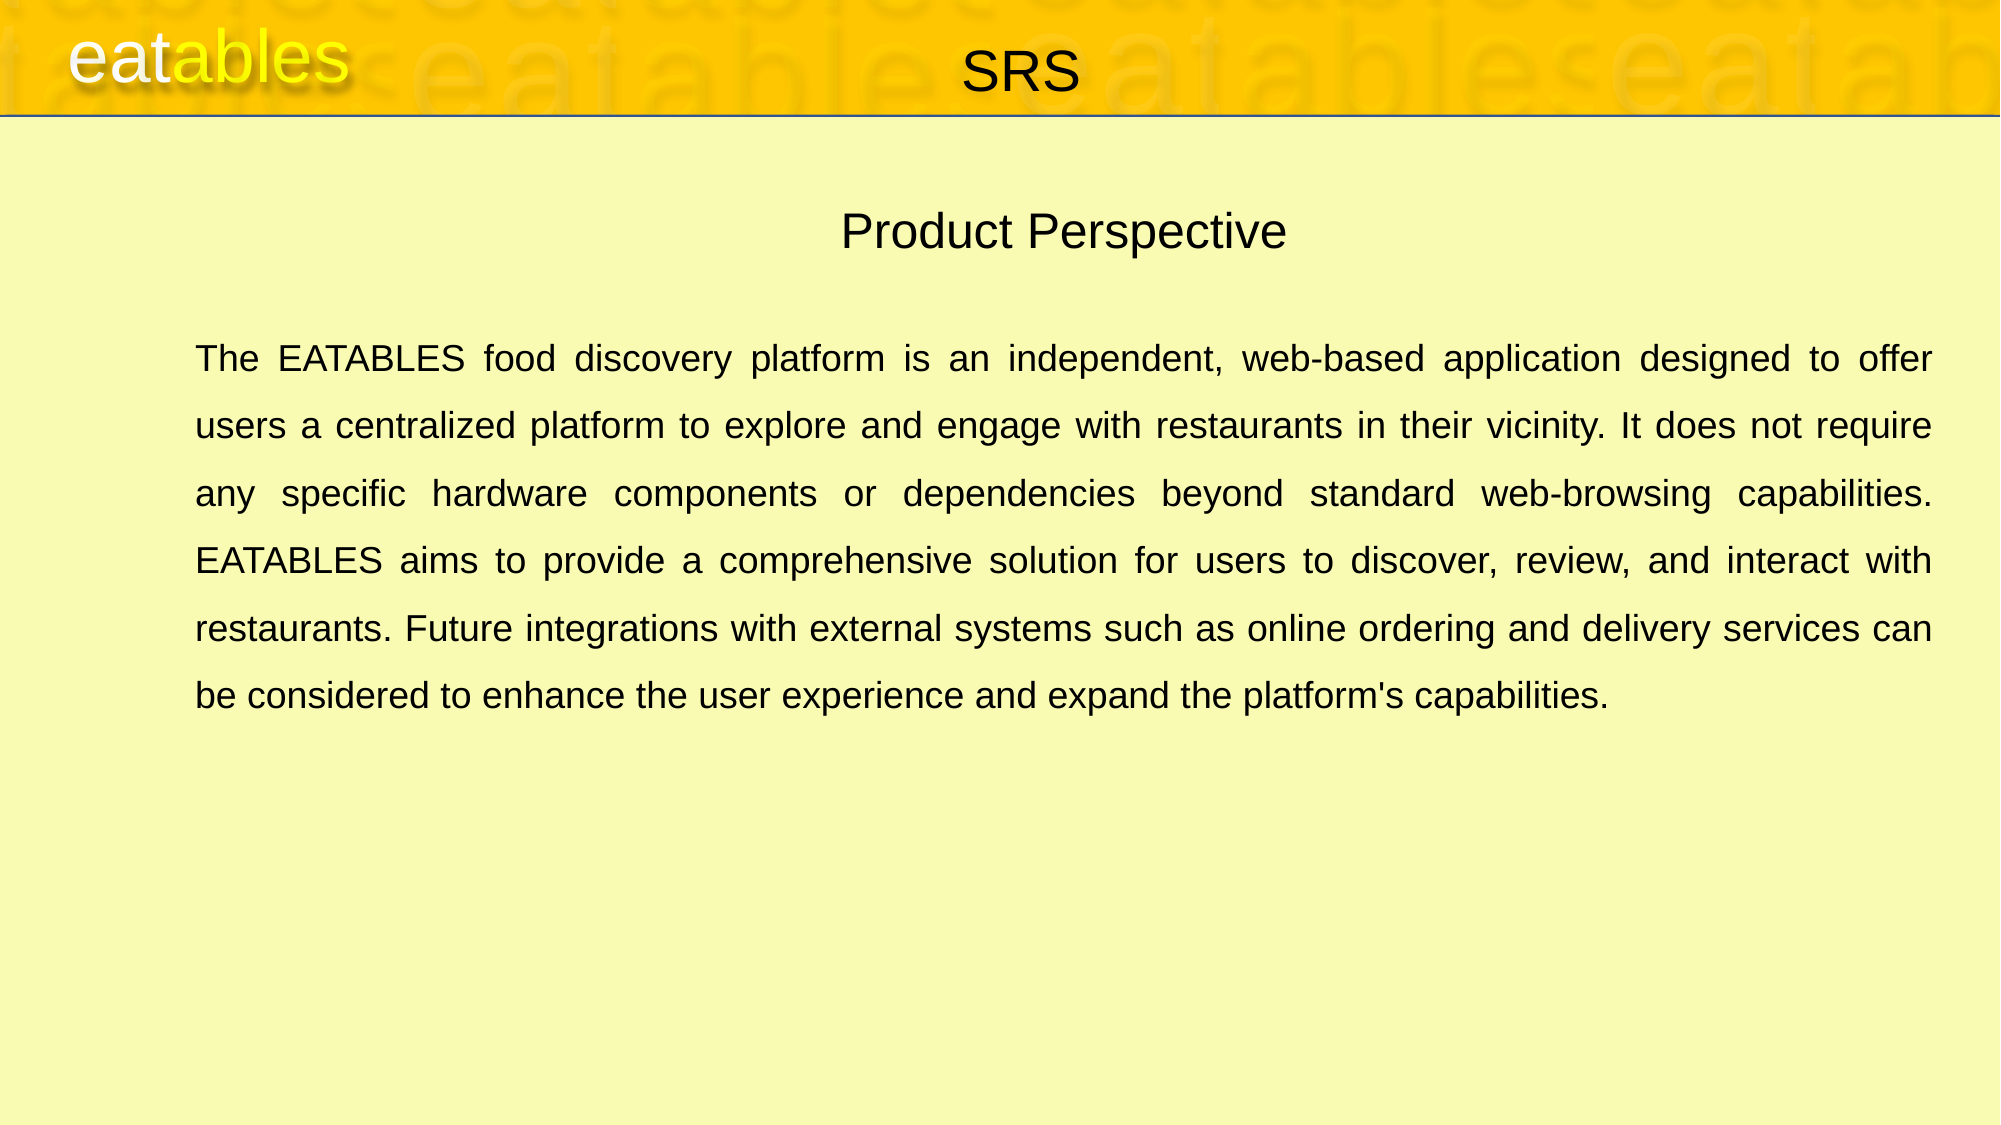

eatables
eatables
eatables
eatables
eatables
eatables
eatables
eatables
eatables
eatables
eatables
eatables
eatables
eatables
eatables
eatables
eatables
eatables
eatables
eatables
eatables
eatables
eatables
eatables
eatables
eatables
eatables
eatables
eatables
eatables
eatables
eatables
eatables
eatables
eatables
eatables
eatables
eatables
eatables
eatables
eatables
eatables
eatables
eatables
eatables

SRS
DIAGRAMS
TESTCASES
eatables
eatables
eatables
eatables
eatables
eatables
eatables
eatables
eatables
eatables
eatables
eatables
eatables
eatables
eatables
eatables
eatables
eatables
eatables
eatables
eatables
eatables
eatables
eatables
eatables
eatables
eatables
eatables
eatables
eatables
eatables
eatables
eatables
eatables
eatables
eatables
eatables
eatables
eatables
eatables
eatables
eatables
eatables
eatables
DOCUMENTATIONS
SRS
Product Perspective

The EATABLES food discovery platform is an independent, web-based application designed to offer users a centralized platform to explore and engage with restaurants in their vicinity. It does not require any specific hardware components or dependencies beyond standard web-browsing capabilities. EATABLES aims to provide a comprehensive solution for users to discover, review, and interact with restaurants. Future integrations with external systems such as online ordering and delivery services can be considered to enhance the user experience and expand the platform's capabilities.
 Language(s) to be used

Front-end : HTML, CSS & JavaScript
Back-end : PHP
Database : MySQL